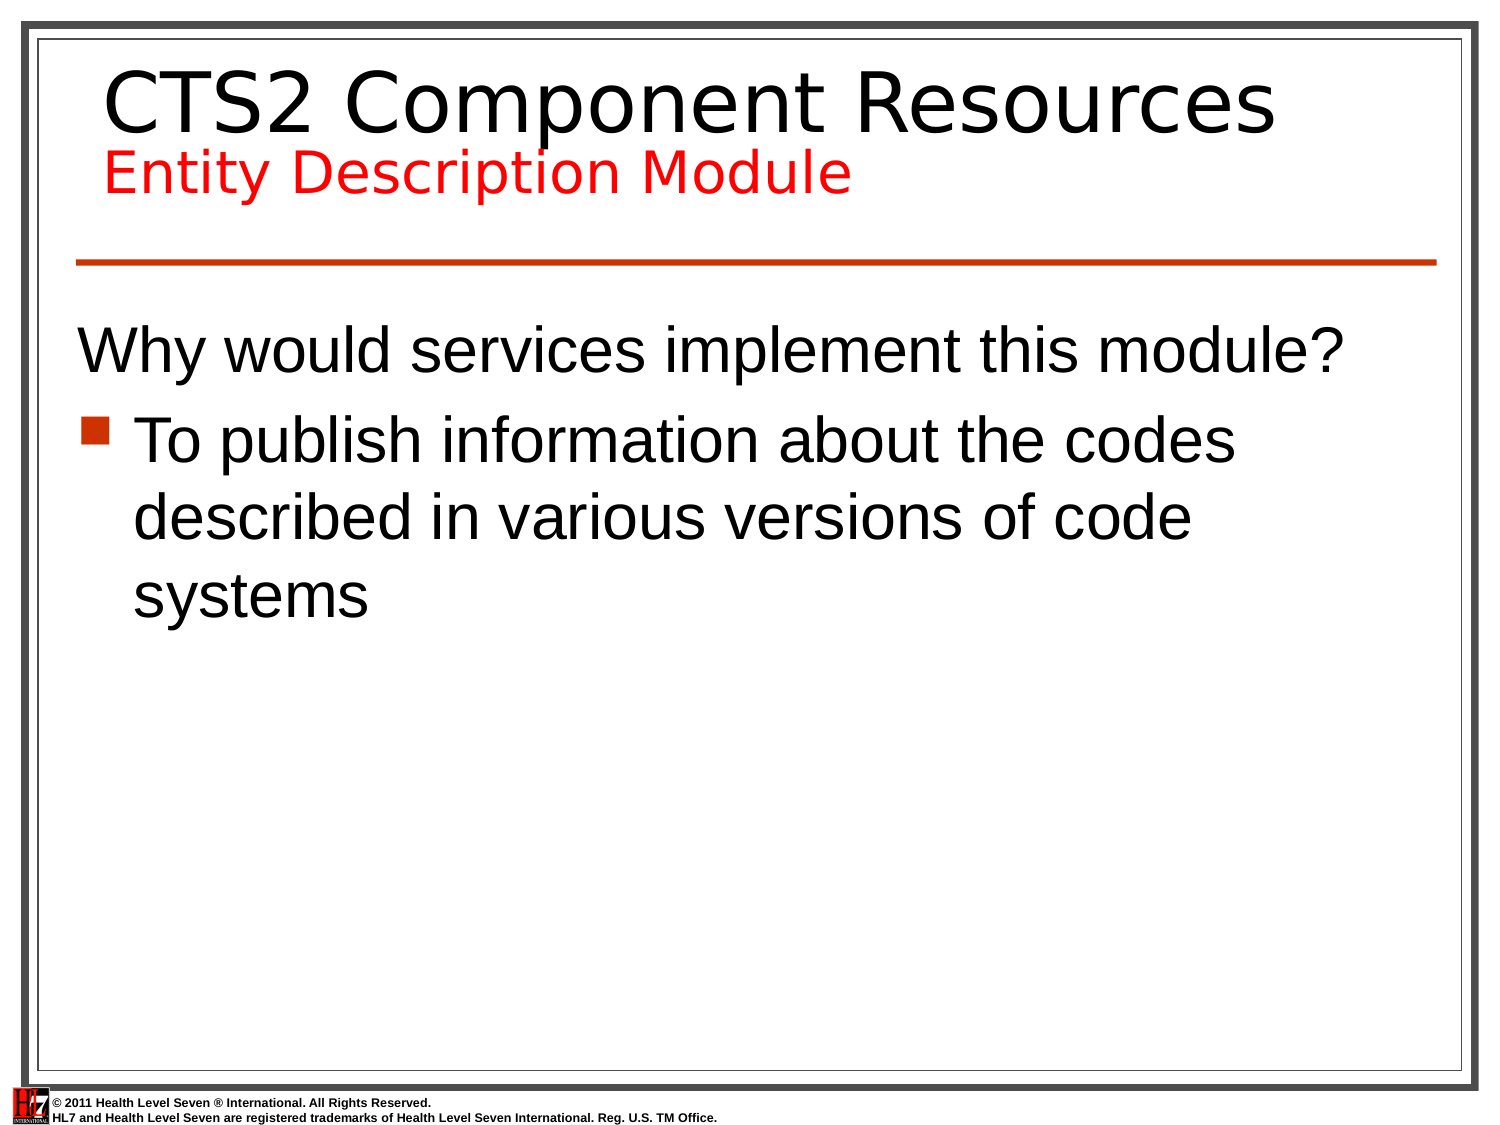

# CTS2 Component Resources Entity Description Module
Why would services implement this module?
To publish information about the codes described in various versions of code systems